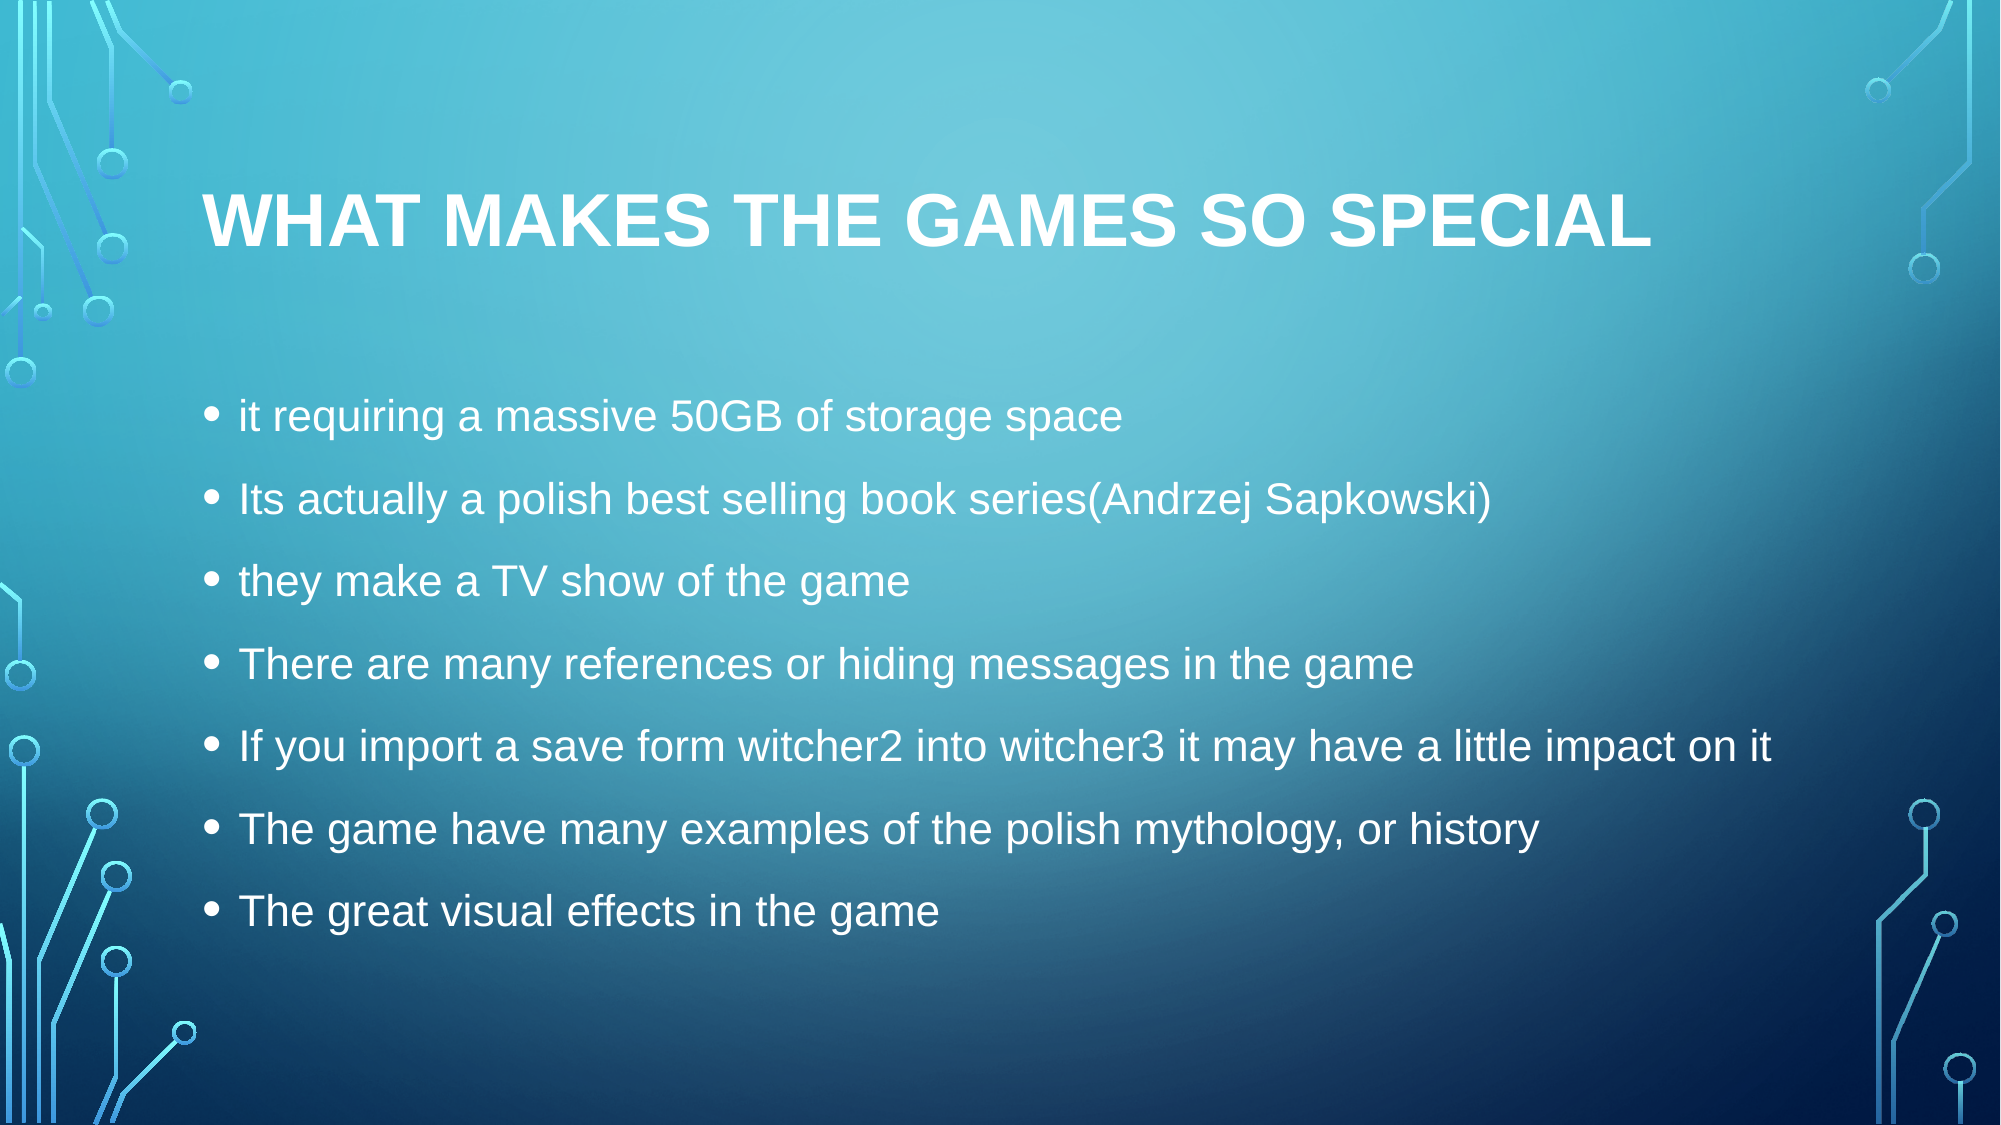

# What makes the games so Special
it requiring a massive 50GB of storage space
Its actually a polish best selling book series(Andrzej Sapkowski)
they make a TV show of the game
There are many references or hiding messages in the game
If you import a save form witcher2 into witcher3 it may have a little impact on it
The game have many examples of the polish mythology, or history
The great visual effects in the game